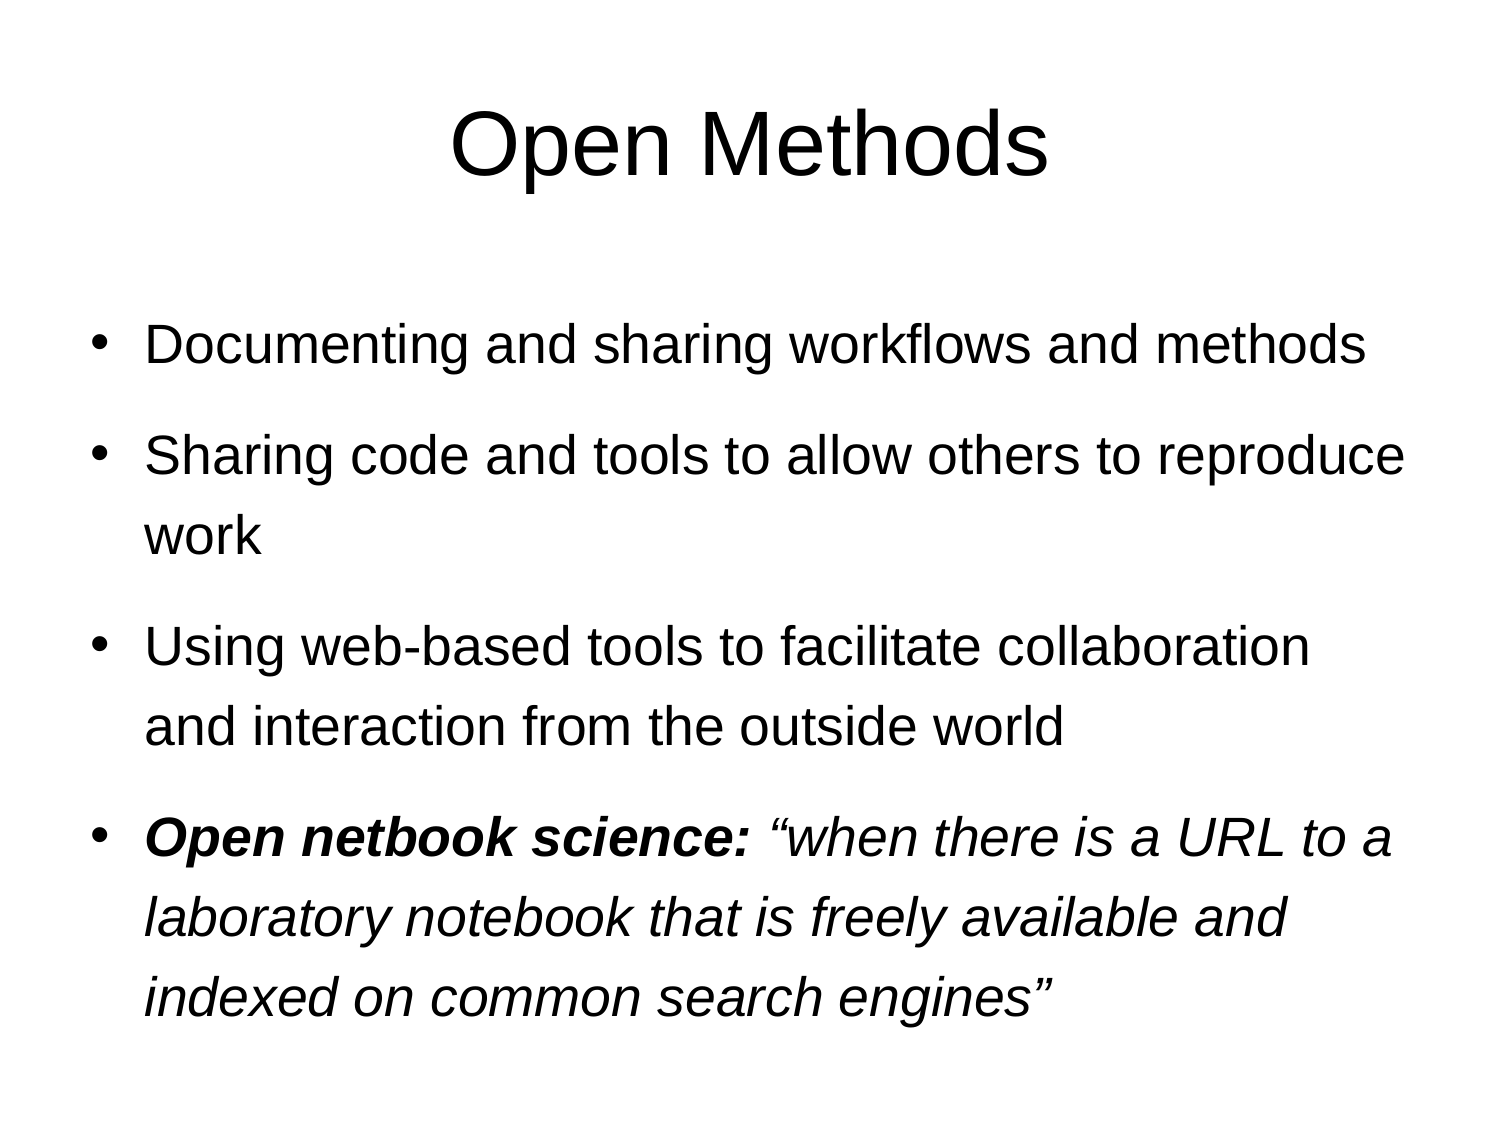

# Open Methods
Documenting and sharing workflows and methods
Sharing code and tools to allow others to reproduce work
Using web-based tools to facilitate collaboration and interaction from the outside world
Open netbook science: “when there is a URL to a laboratory notebook that is freely available and indexed on common search engines”